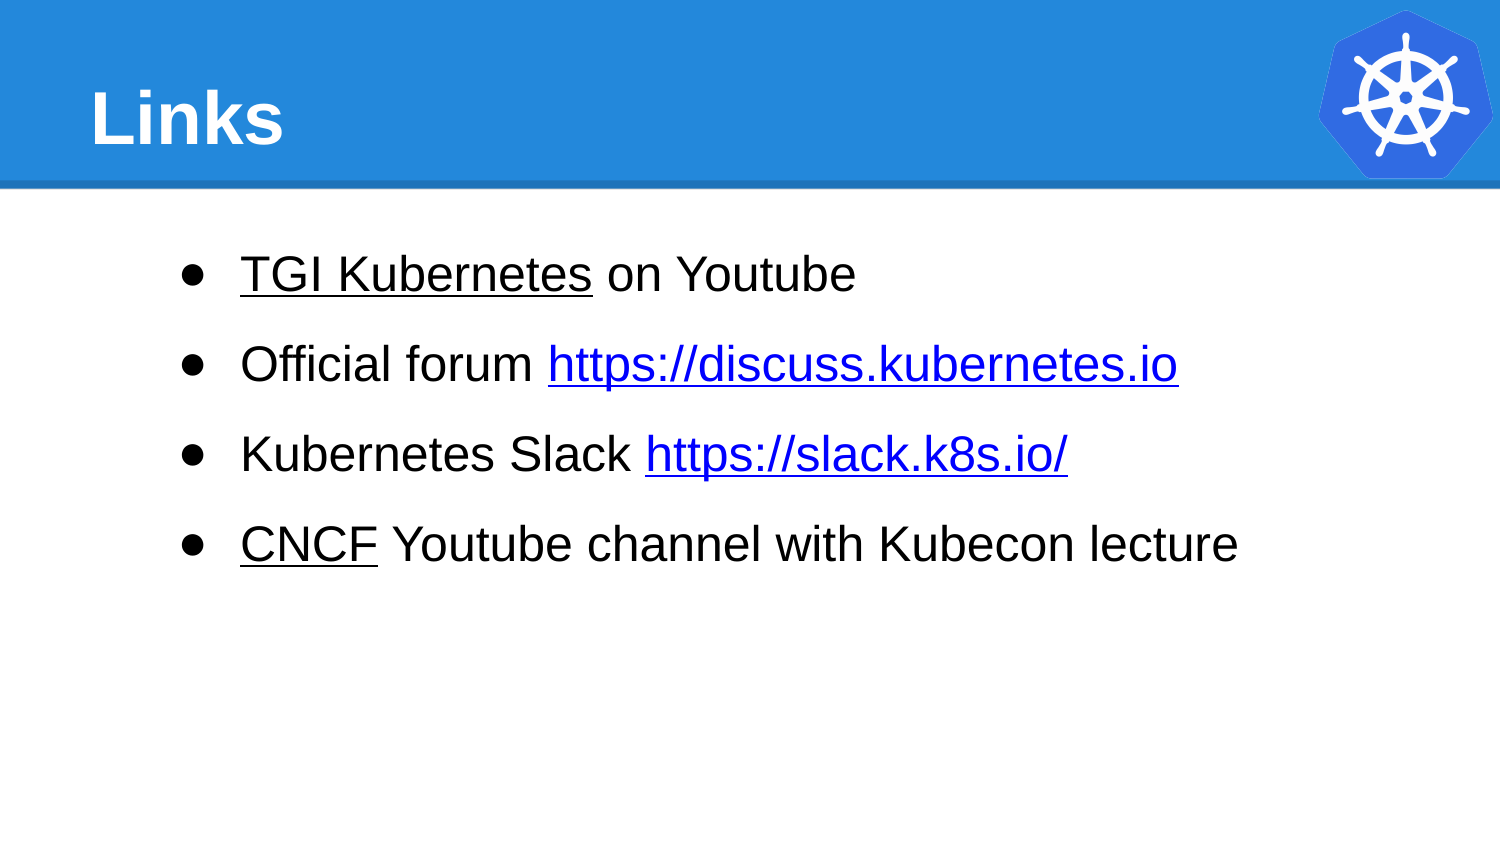

# Links
TGI Kubernetes on Youtube
Official forum https://discuss.kubernetes.io
Kubernetes Slack https://slack.k8s.io/
CNCF Youtube channel with Kubecon lecture